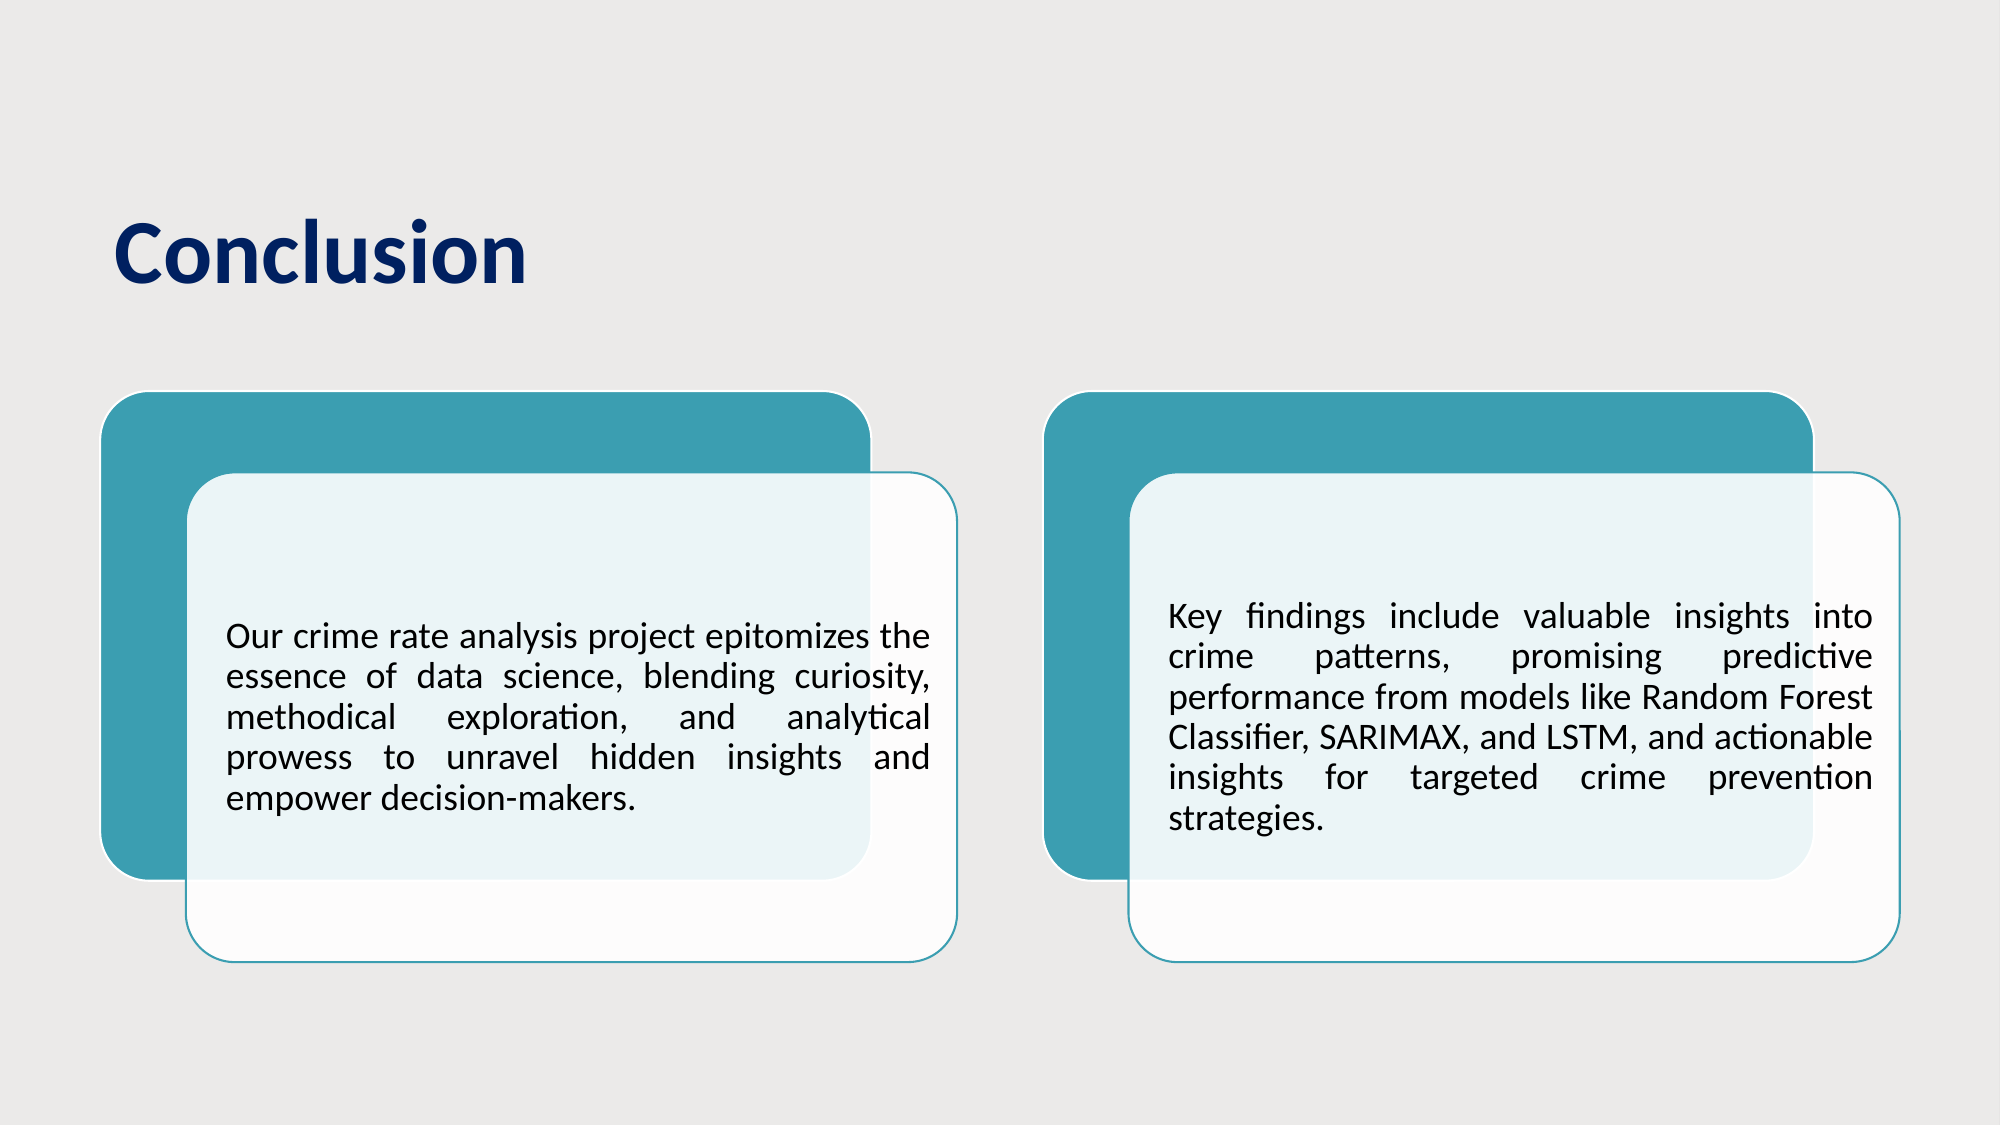

# Conclusion
Our crime rate analysis project epitomizes the essence of data science, blending curiosity, methodical exploration, and analytical prowess to unravel hidden insights and empower decision-makers.
Key findings include valuable insights into crime patterns, promising predictive performance from models like Random Forest Classifier, SARIMAX, and LSTM, and actionable insights for targeted crime prevention strategies.